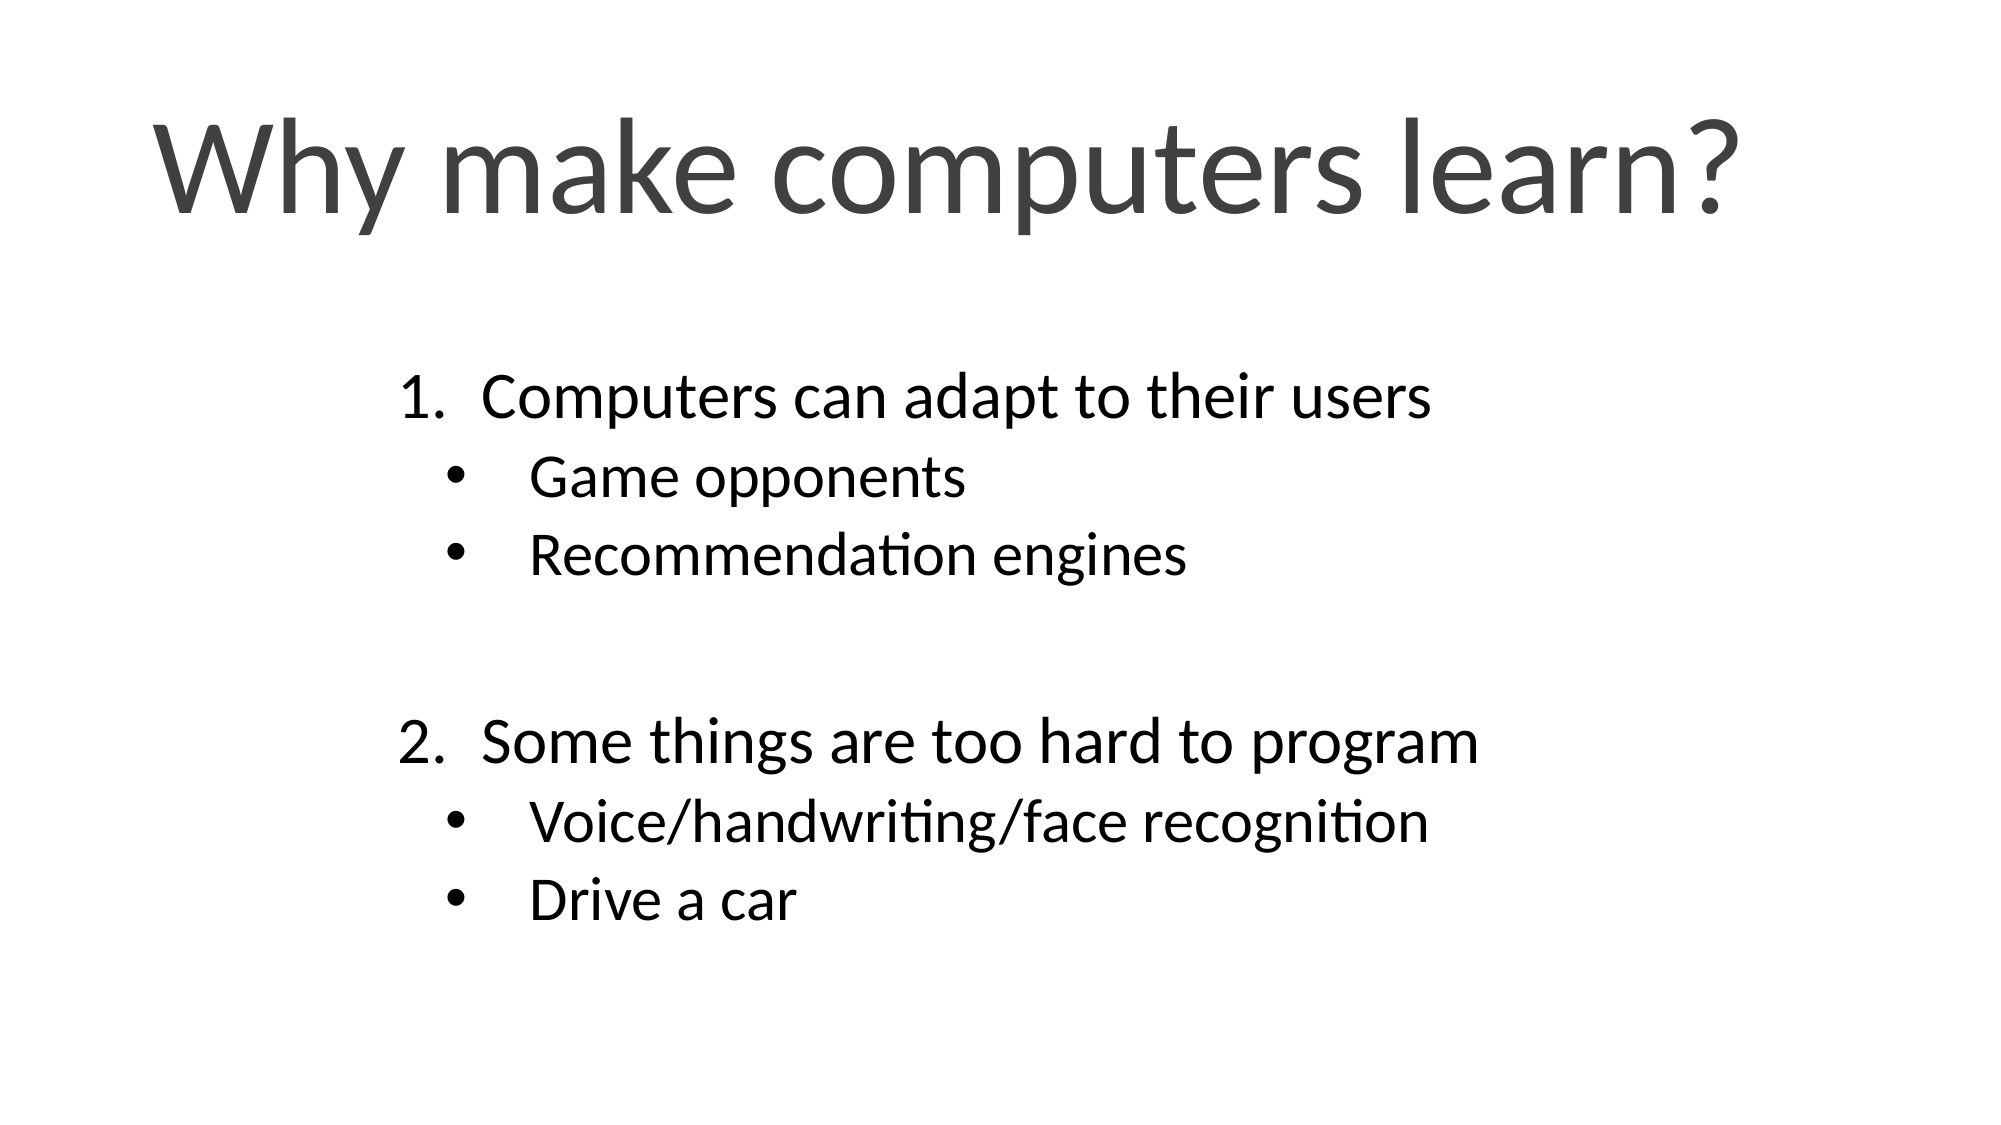

# Why make computers learn?
Computers can adapt to their users
Game opponents
Recommendation engines

Some things are too hard to program
Voice/handwriting/face recognition
Drive a car